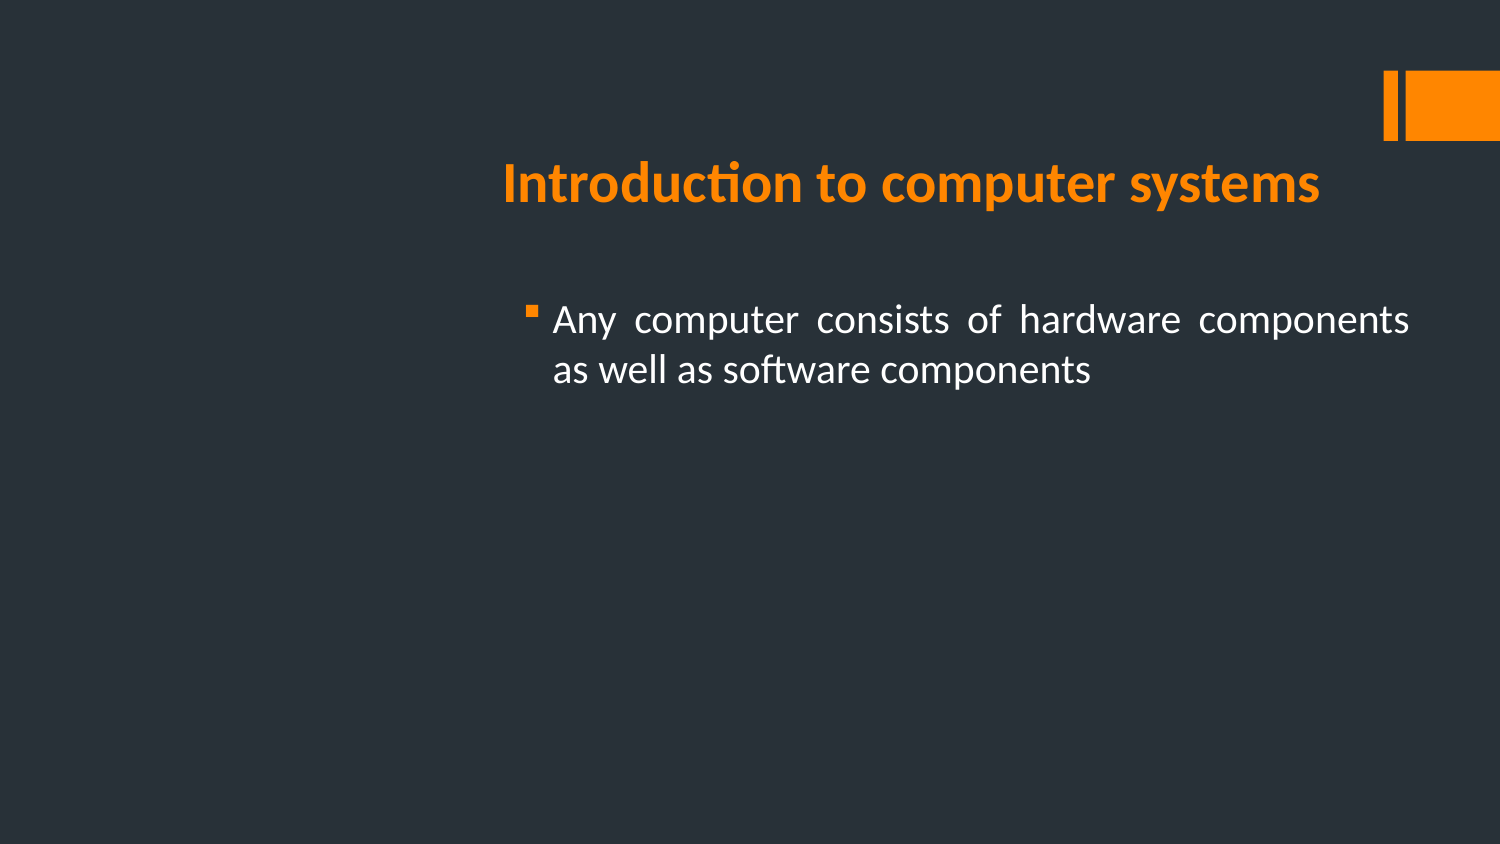

# Introduction to computer systems
Any computer consists of hardware components as well as software components